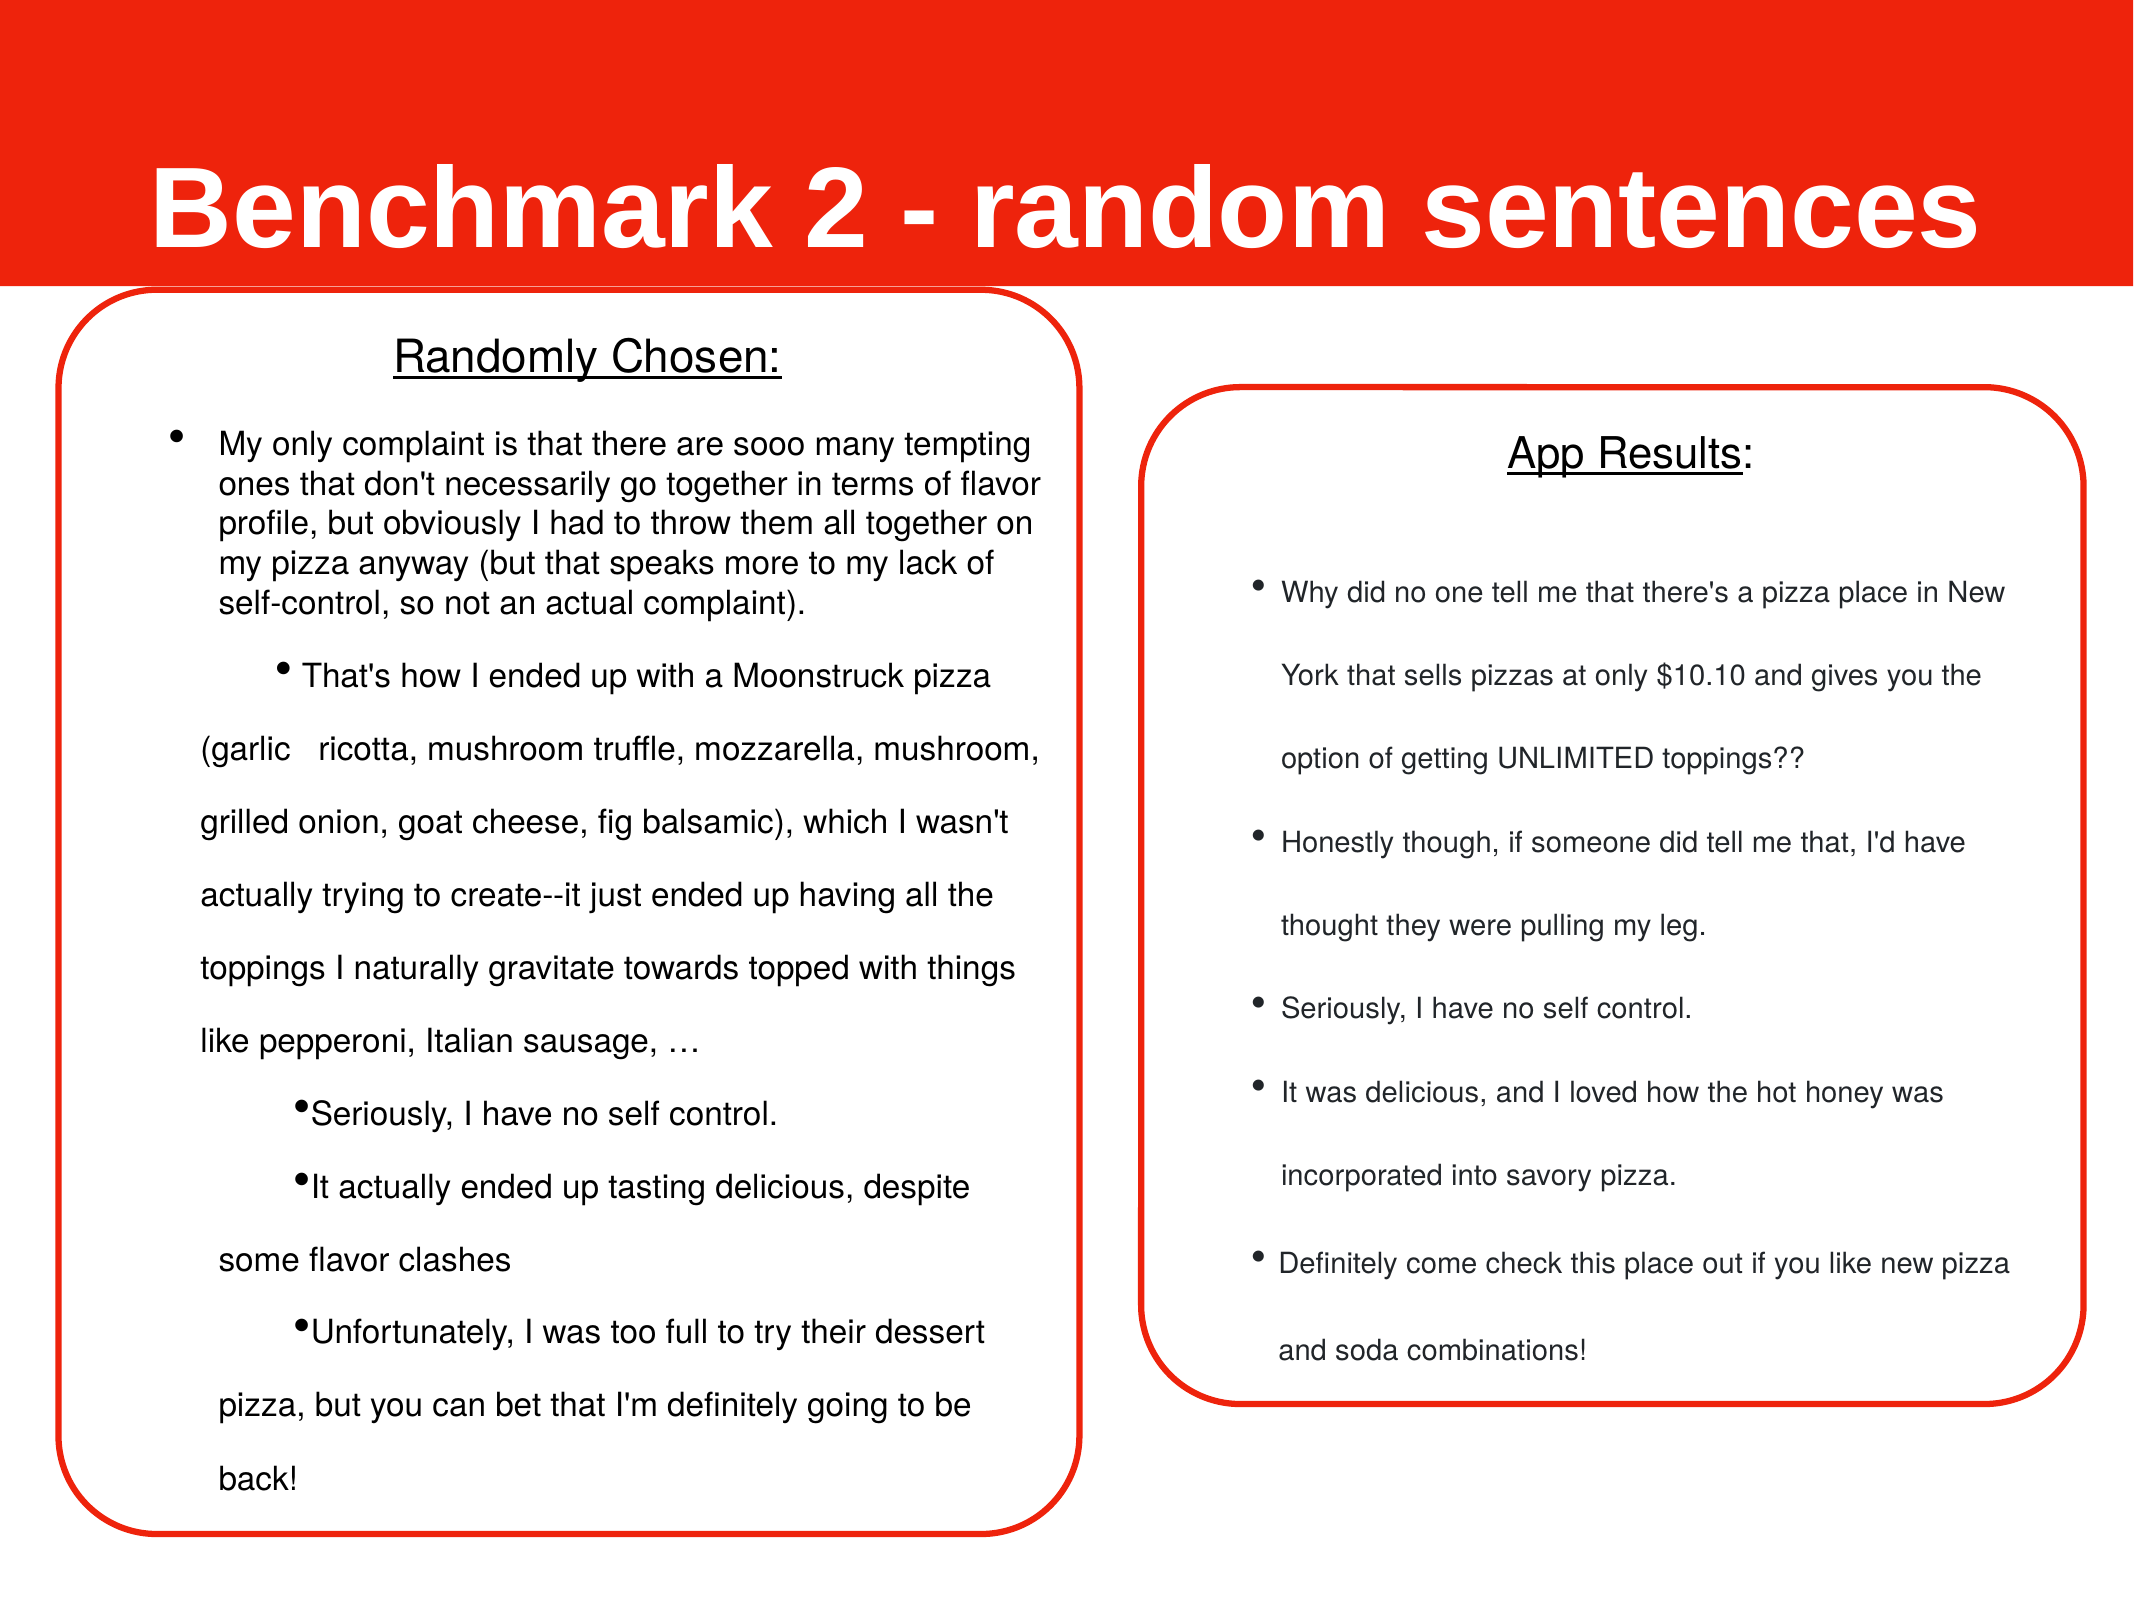

Benchmark 2 - random sentences
Randomly Chosen:

My only complaint is that there are sooo many tempting ones that don't necessarily go together in terms of flavor profile, but obviously I had to throw them all together on my pizza anyway (but that speaks more to my lack of self-control, so not an actual complaint).
 That's how I ended up with a Moonstruck pizza (garlic   ricotta, mushroom truffle, mozzarella, mushroom, grilled onion, goat cheese, fig balsamic), which I wasn't actually trying to create--it just ended up having all the toppings I naturally gravitate towards topped with things like pepperoni, Italian sausage, …
Seriously, I have no self control.
It actually ended up tasting delicious, despite some flavor clashes
Unfortunately, I was too full to try their dessert pizza, but you can bet that I'm definitely going to be back!

App Results:

Why did no one tell me that there's a pizza place in New York that sells pizzas at only $10.10 and gives you the option of getting UNLIMITED toppings??
Honestly though, if someone did tell me that, I'd have thought they were pulling my leg.
Seriously, I have no self control.
It was delicious, and I loved how the hot honey was incorporated into savory pizza.
Definitely come check this place out if you like new pizza and soda combinations!